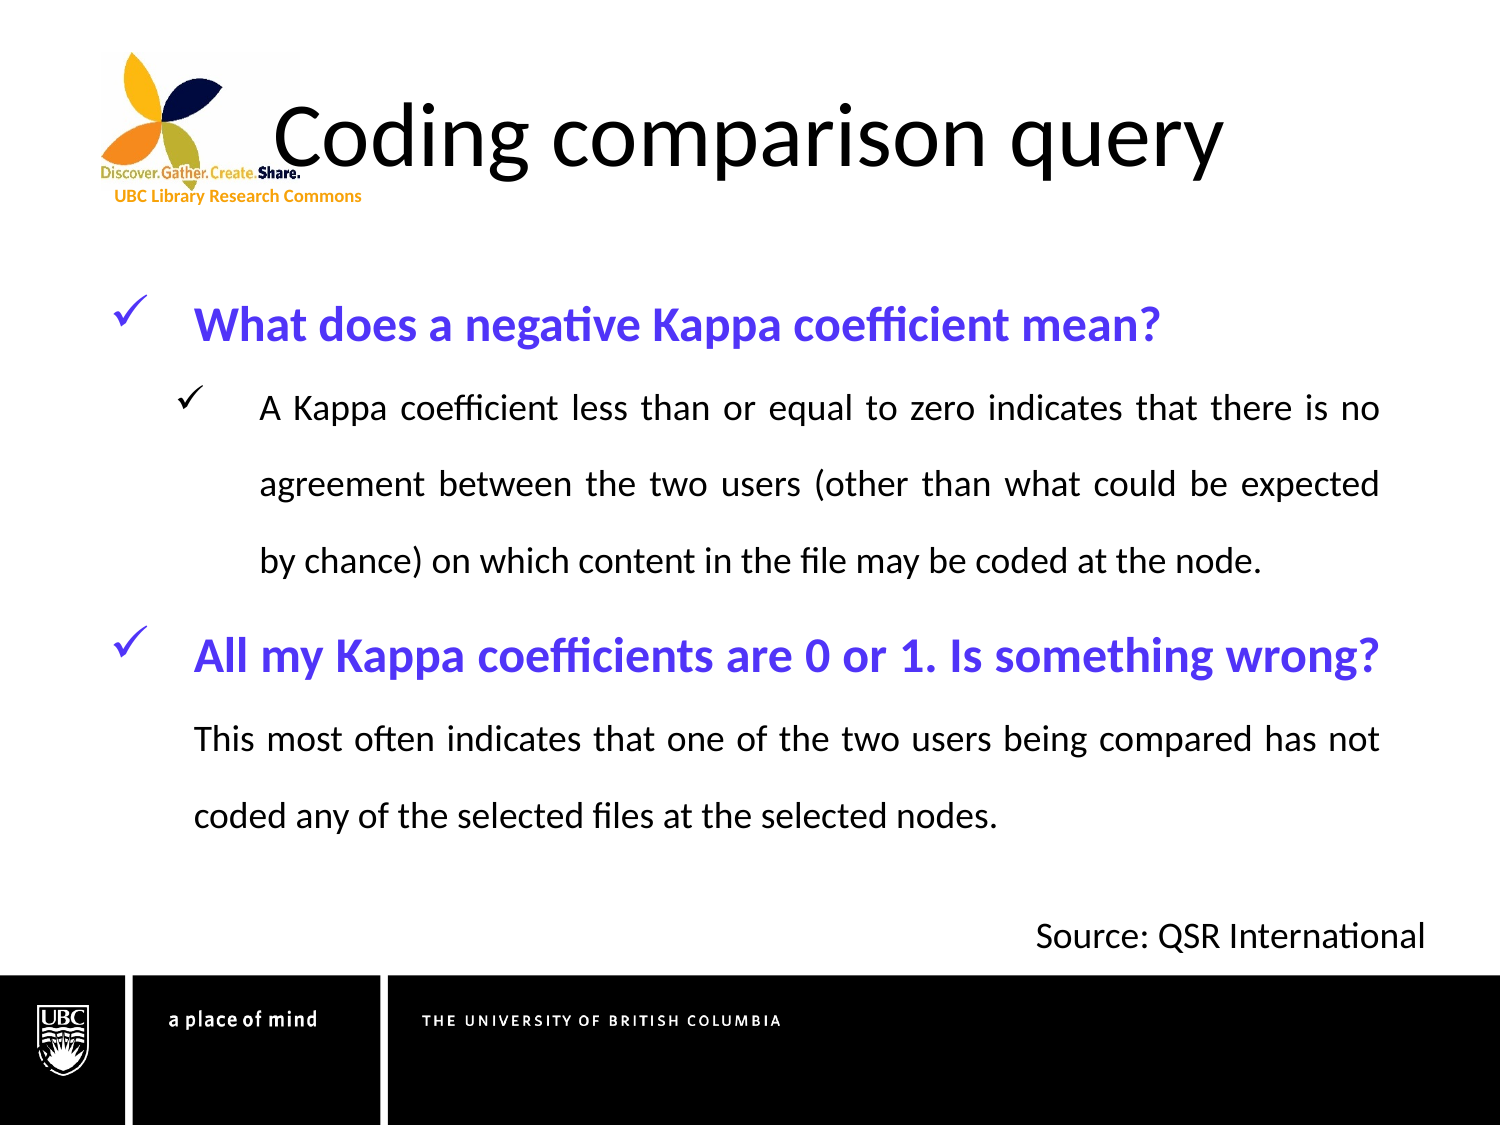

Coding comparison query
What does a negative Kappa coefficient mean?
A Kappa coefficient less than or equal to zero indicates that there is no agreement between the two users (other than what could be expected by chance) on which content in the file may be coded at the node.
All my Kappa coefficients are 0 or 1. Is something wrong?
This most often indicates that one of the two users being compared has not coded any of the selected files at the selected nodes.

Source: QSR International
52